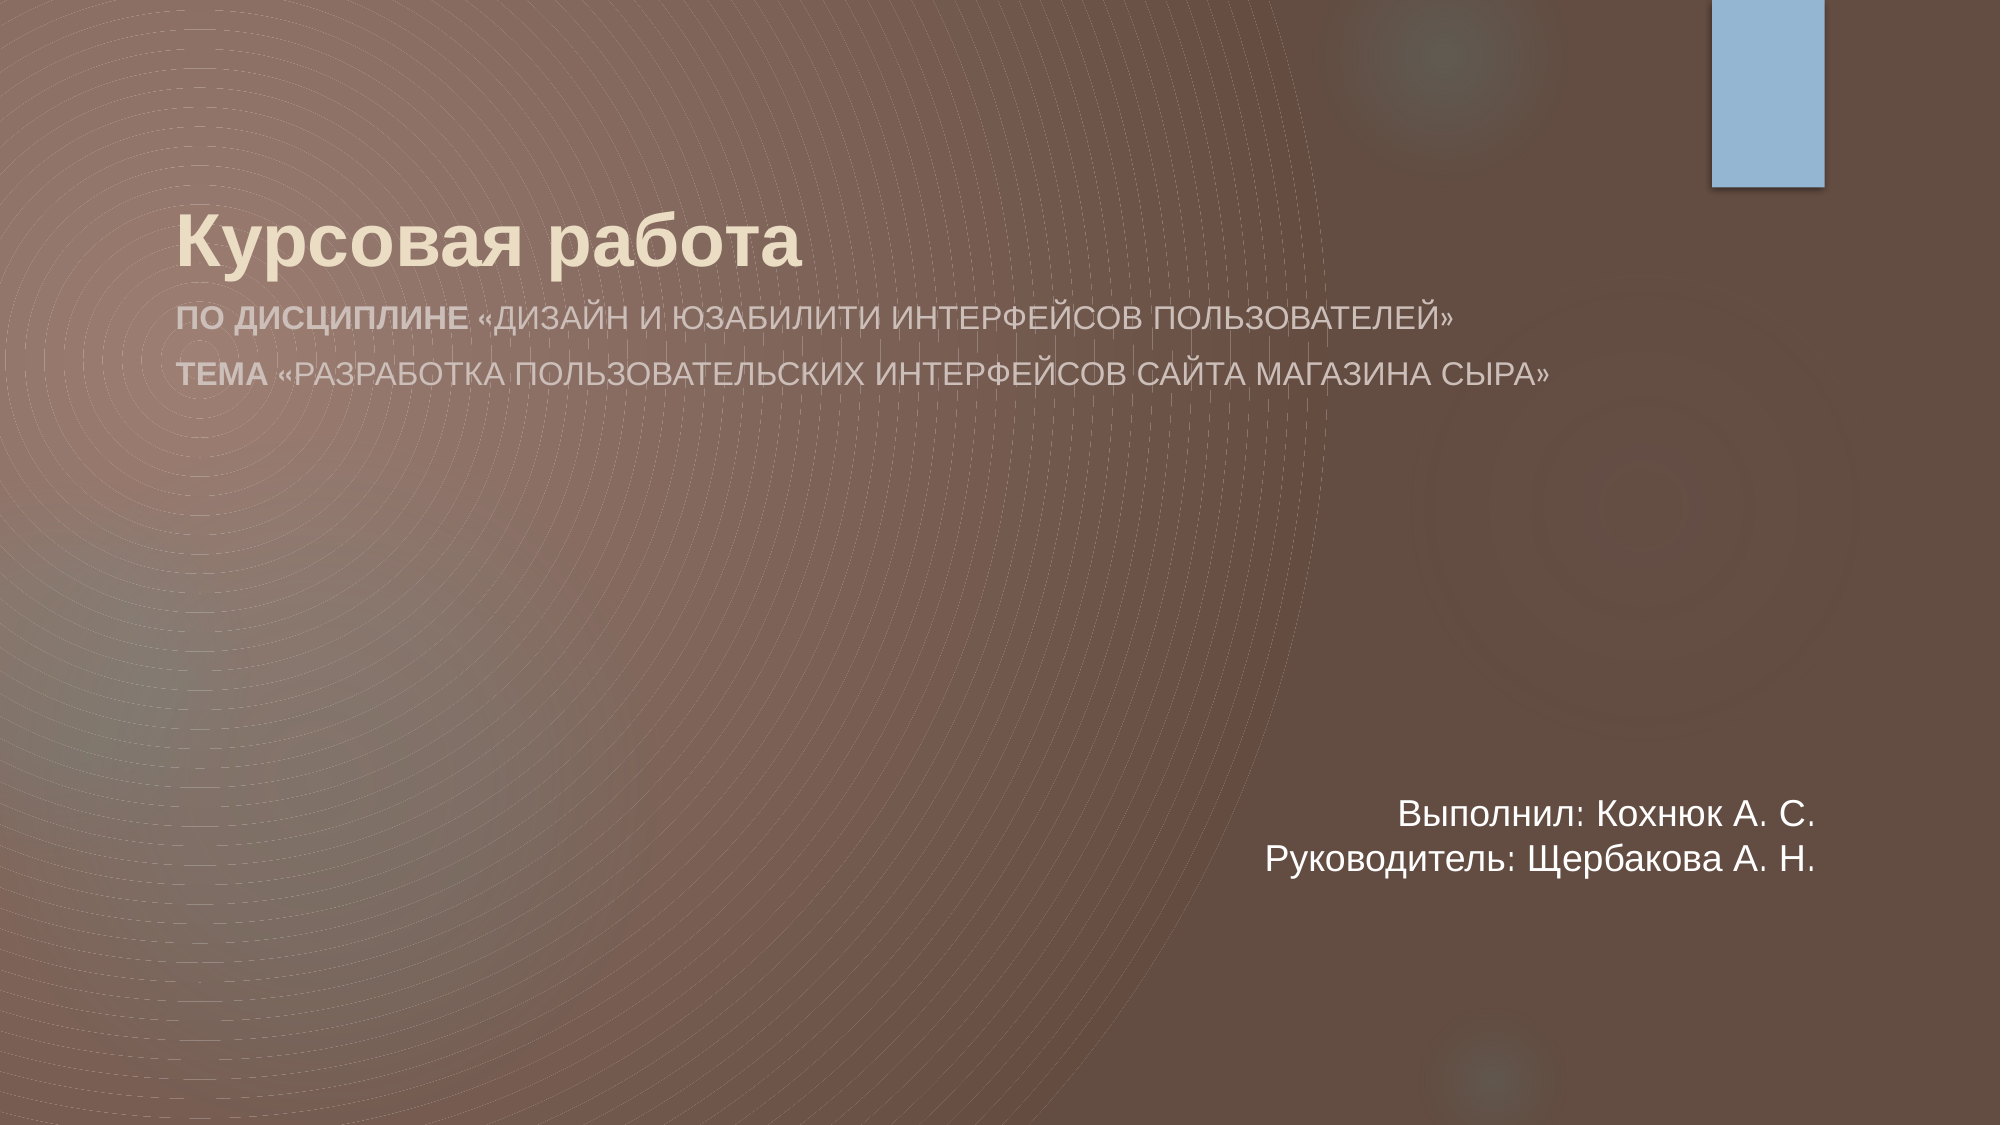

# Курсовая работа
по дисциплине «Дизайн и юзабилити интерфейсов пользователей»
тема «Разработка пользовательских интерфейсов сайта магазина сыра»

Выполнил: Кохнюк А. С.
Руководитель: Щербакова А. Н.